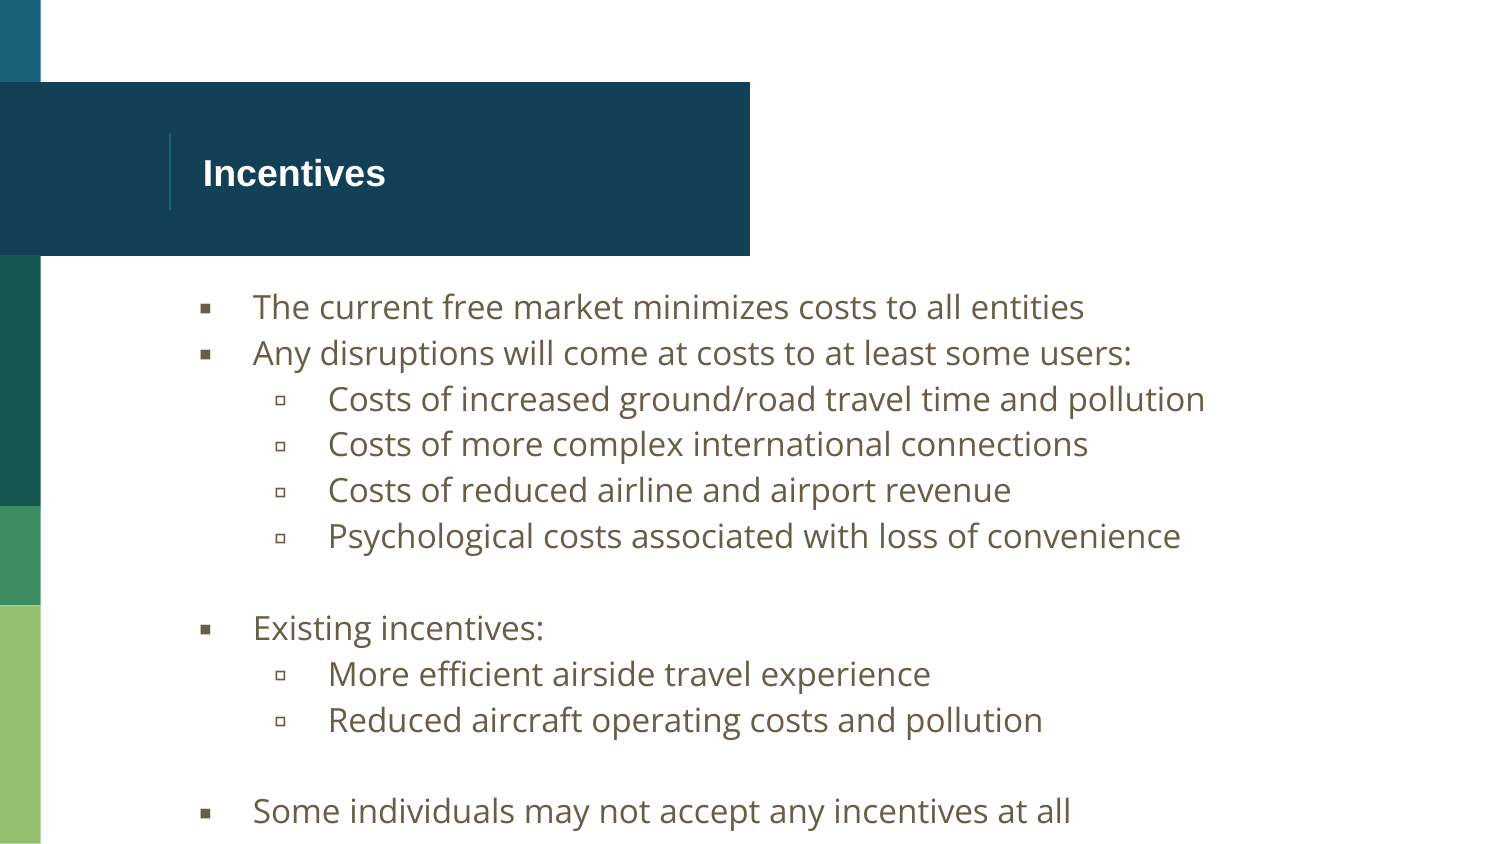

# Incentives
The current free market minimizes costs to all entities
Any disruptions will come at costs to at least some users:
Costs of increased ground/road travel time and pollution
Costs of more complex international connections
Costs of reduced airline and airport revenue
Psychological costs associated with loss of convenience

Existing incentives:
More efficient airside travel experience
Reduced aircraft operating costs and pollution

Some individuals may not accept any incentives at all